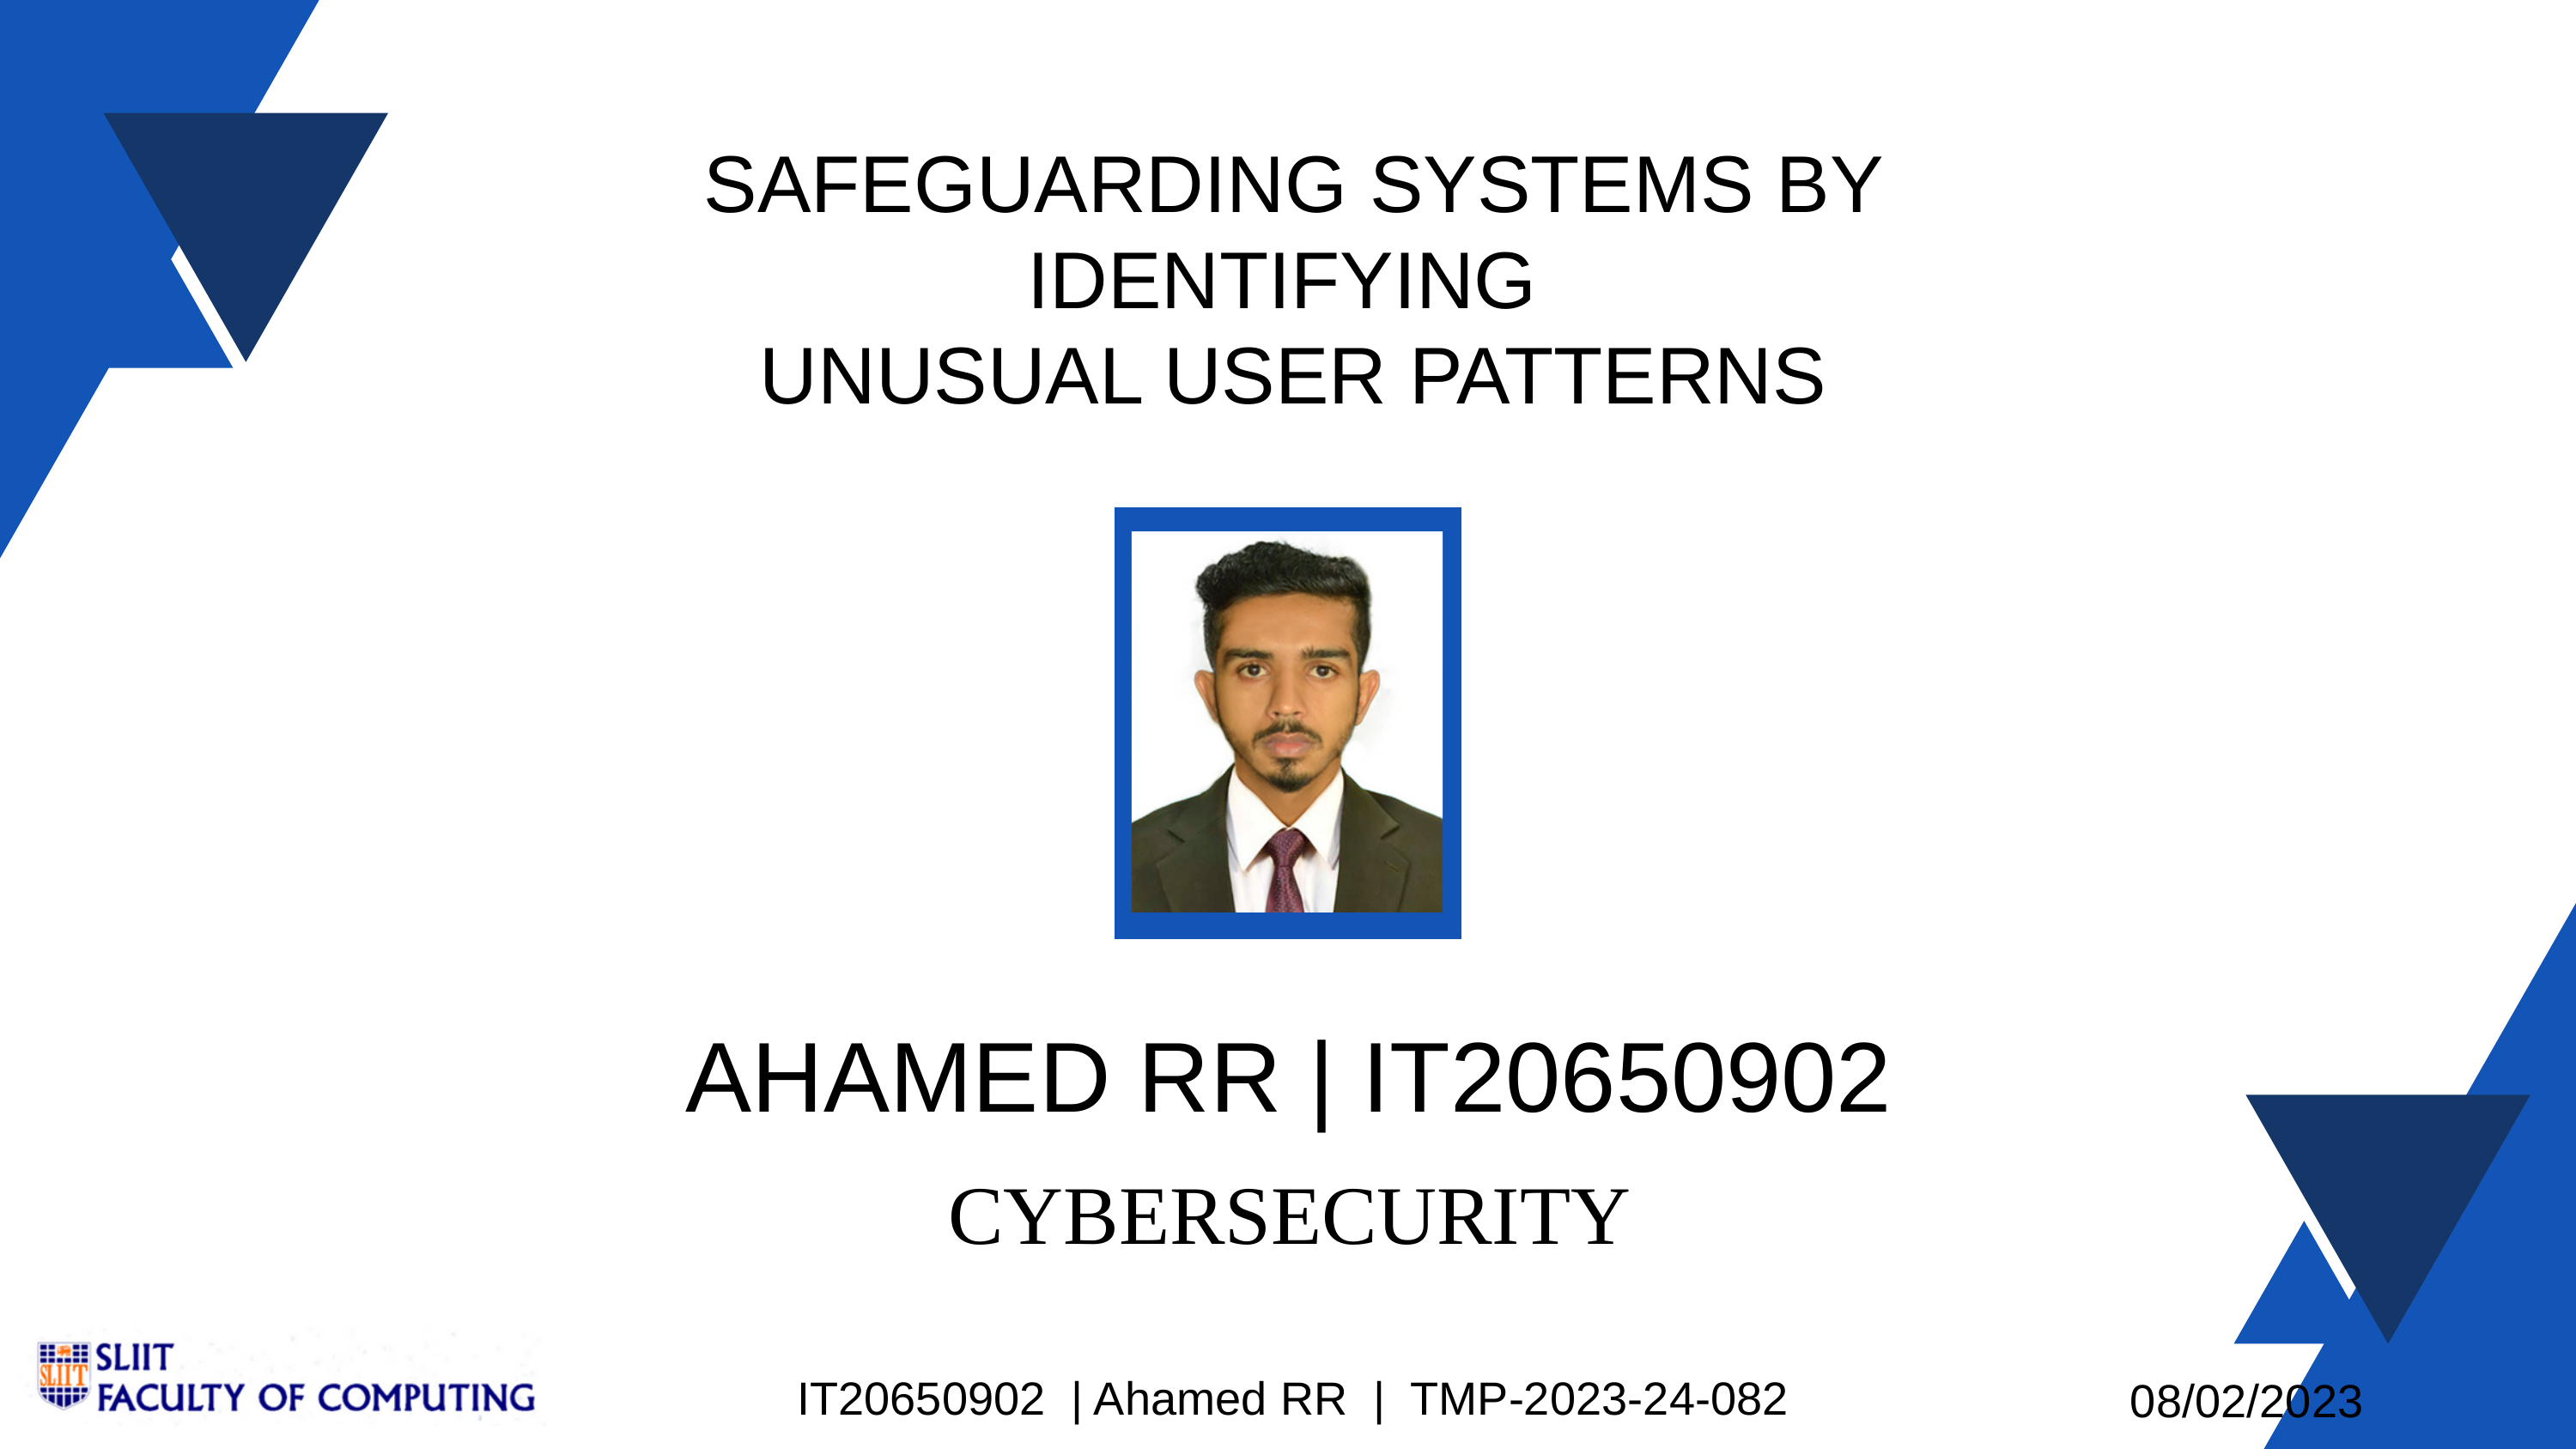

SAFEGUARDING SYSTEMS BY IDENTIFYING
UNUSUAL USER PATTERNS

AHAMED RR | IT20650902

CYBERSECURITY

IT20650902  | Ahamed RR  |  TMP-2023-24-082
08/02/2023